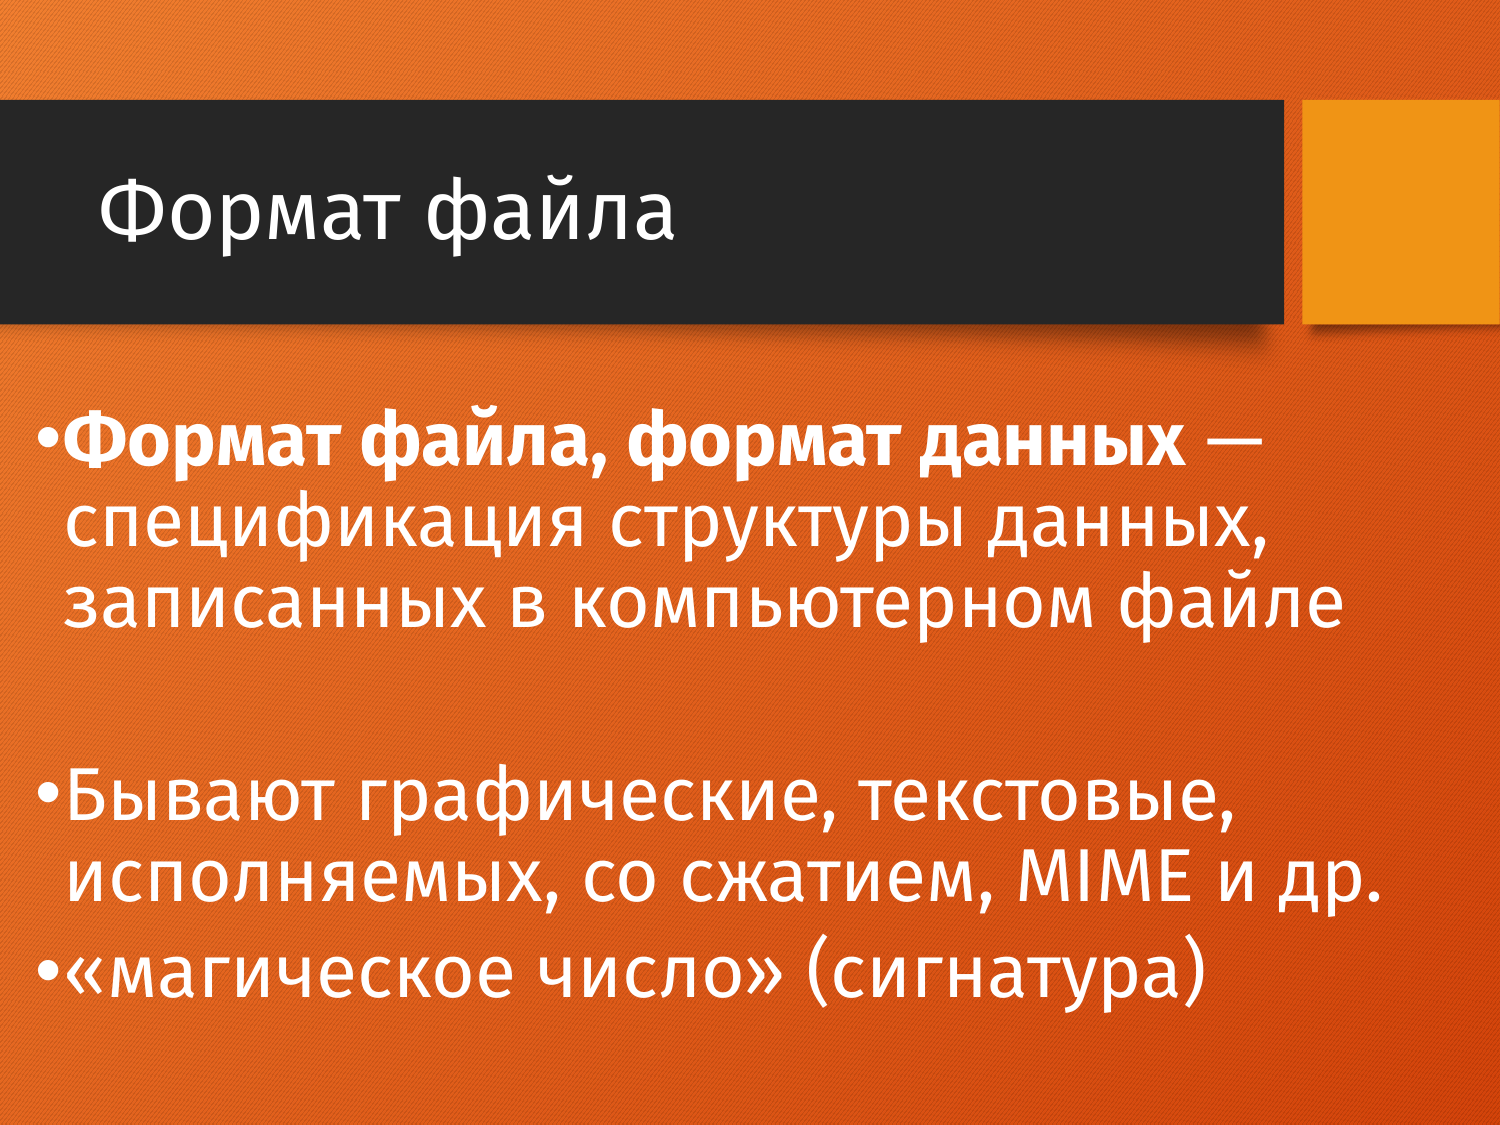

# Формат файла
Формат файла, формат данных — спецификация структуры данных, записанных в компьютерном файле

Бывают графические, текстовые, исполняемых, со сжатием, MIME и др.
«магическое число» (сигнатура)